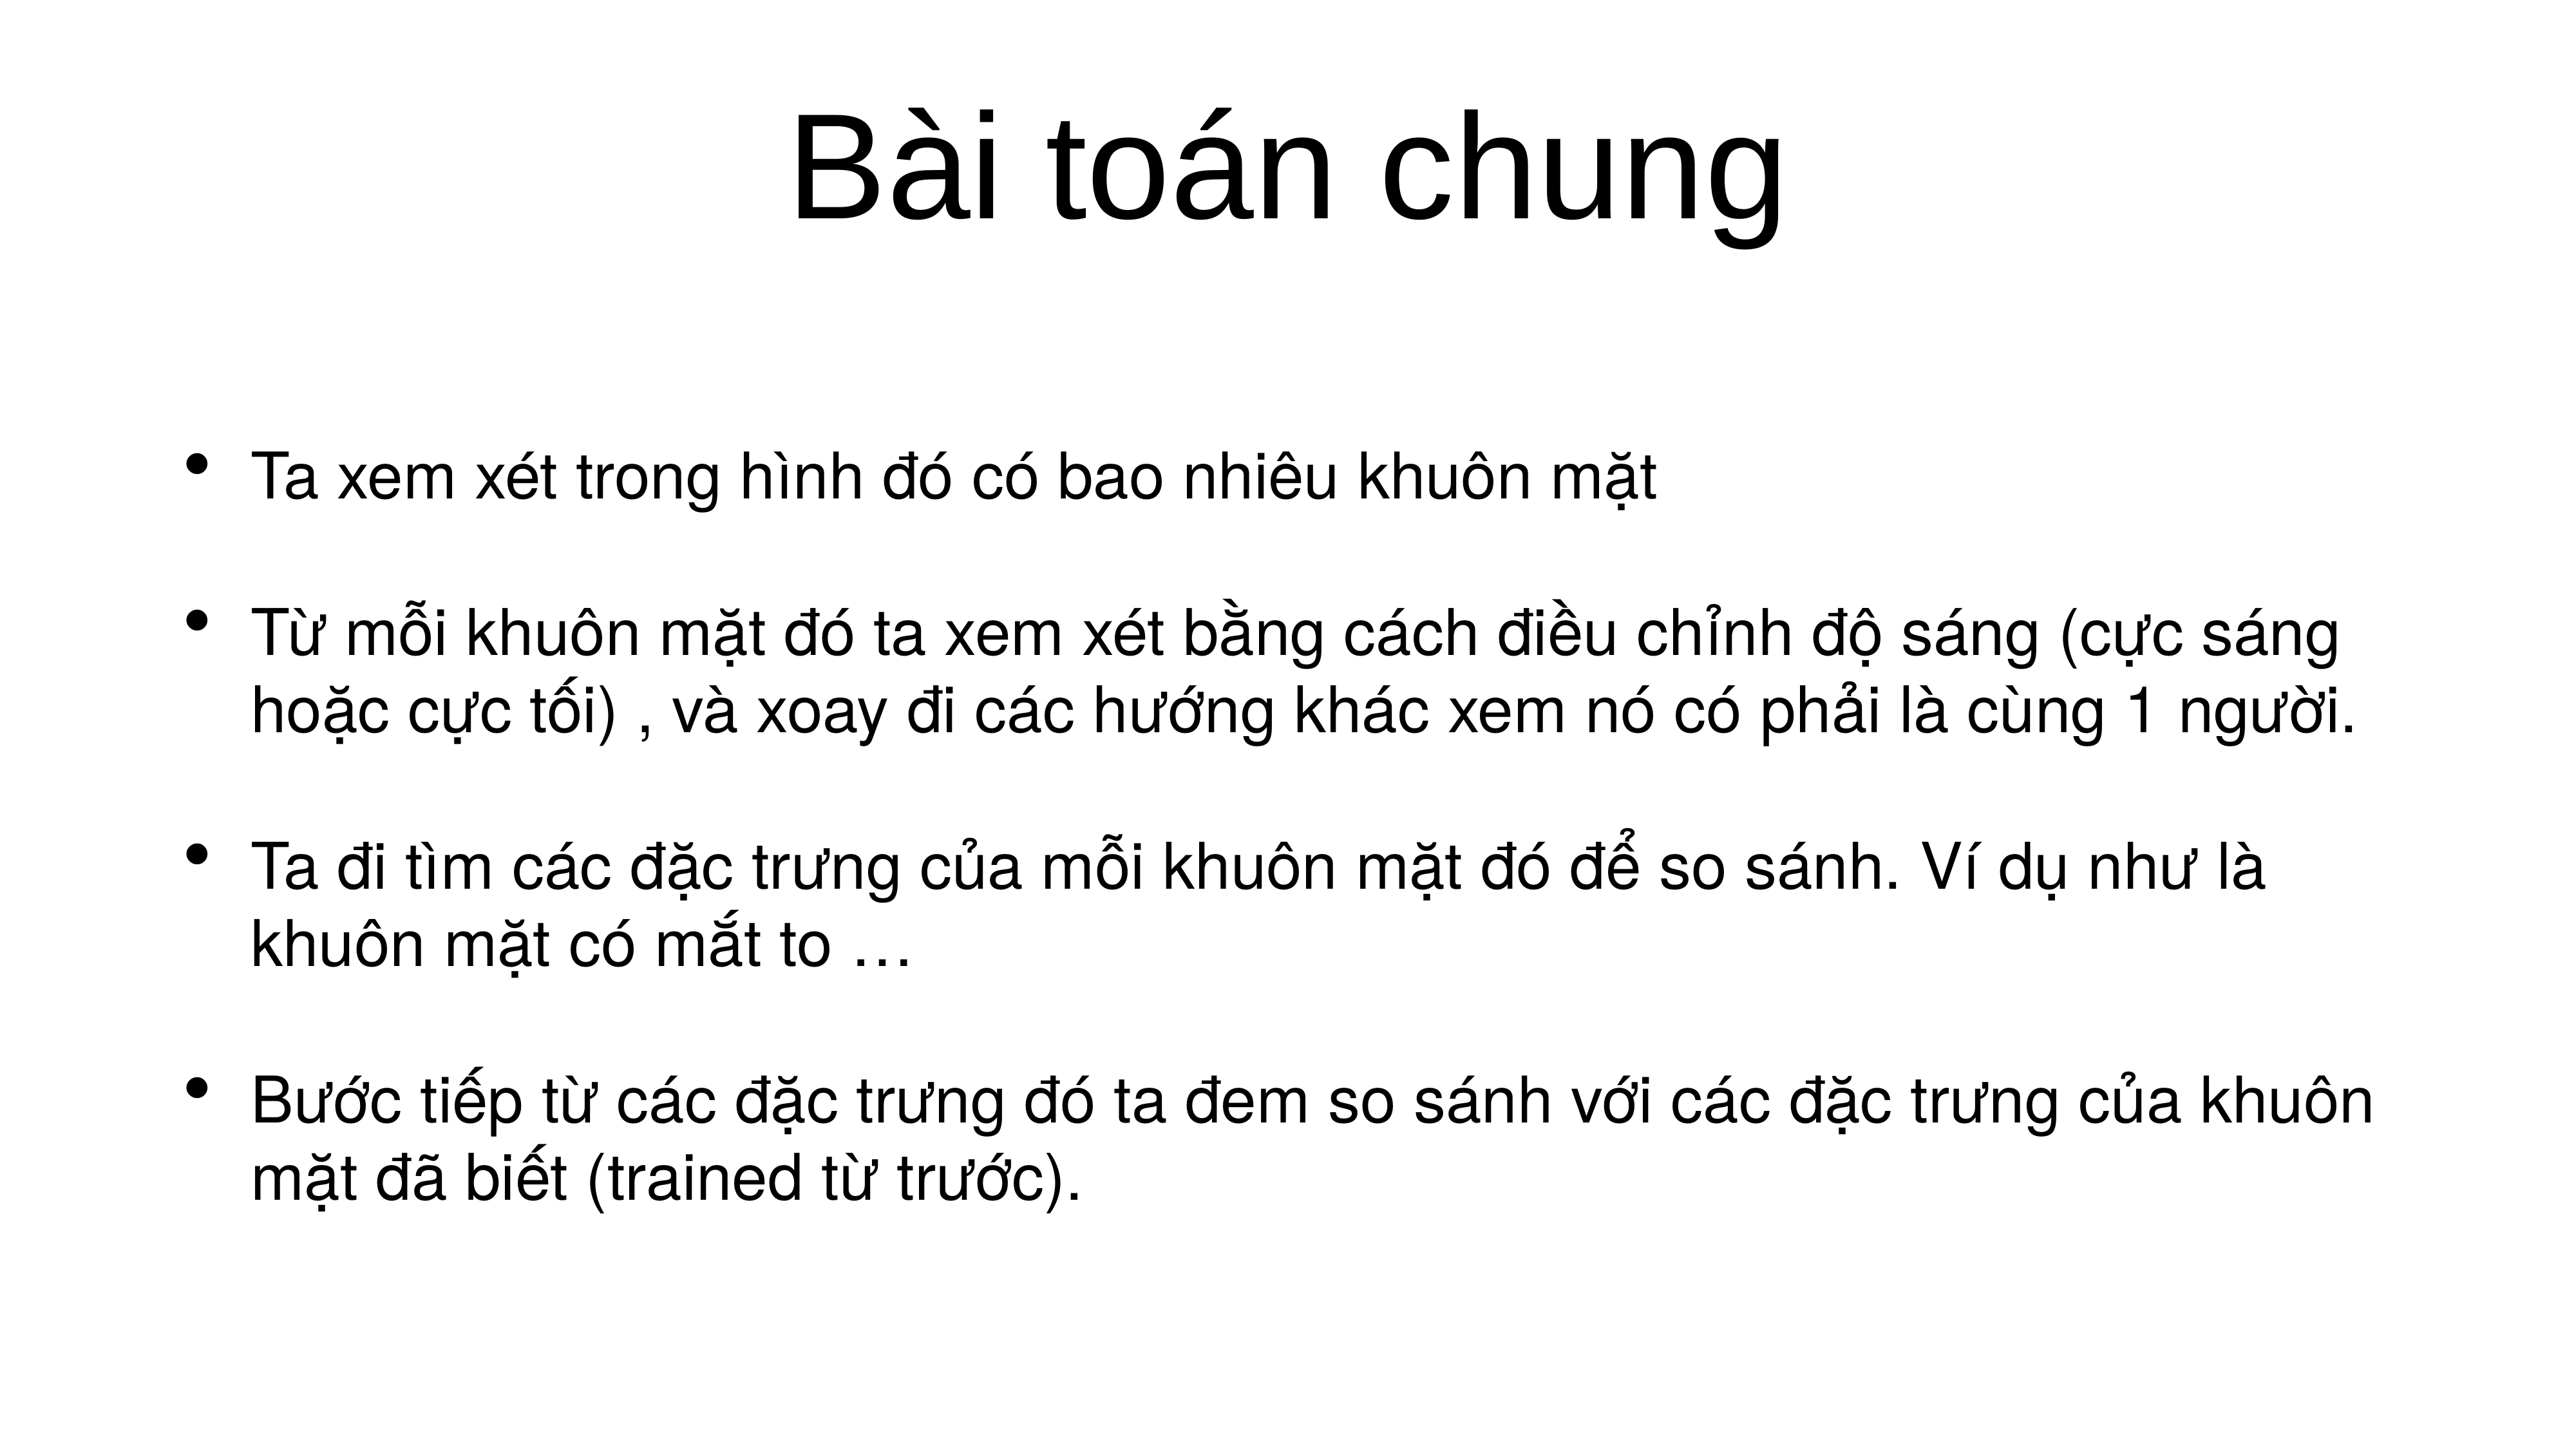

# Bài toán chung
Ta xem xét trong hình đó có bao nhiêu khuôn mặt
Từ mỗi khuôn mặt đó ta xem xét bằng cách điều chỉnh độ sáng (cực sáng hoặc cực tối) , và xoay đi các hướng khác xem nó có phải là cùng 1 người.
Ta đi tìm các đặc trưng của mỗi khuôn mặt đó để so sánh. Ví dụ như là khuôn mặt có mắt to …
Bước tiếp từ các đặc trưng đó ta đem so sánh với các đặc trưng của khuôn mặt đã biết (trained từ trước).